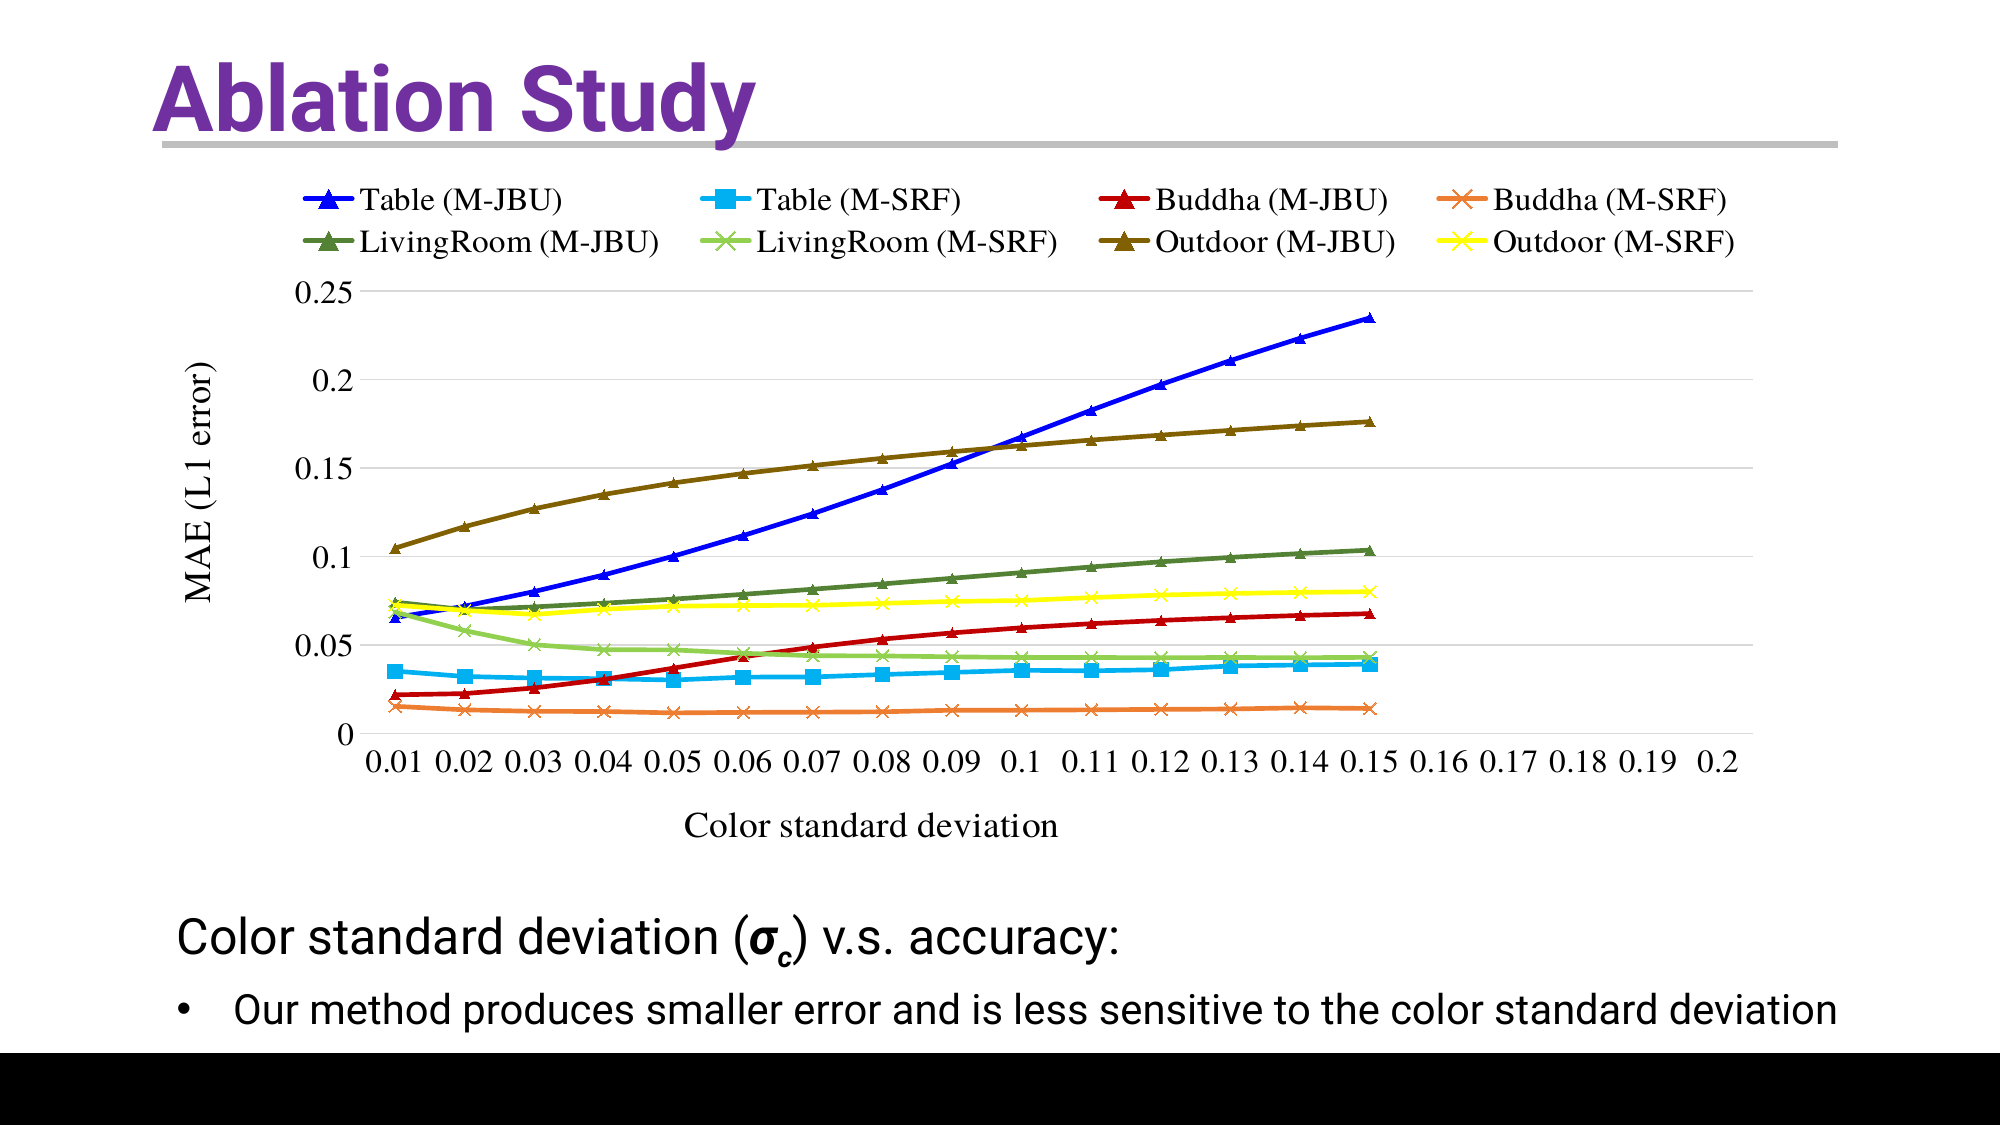

# Ablation Study

[unsupported chart]

Color standard deviation (σc) v.s. accuracy:
Our method produces smaller error and is less sensitive to the color standard deviation